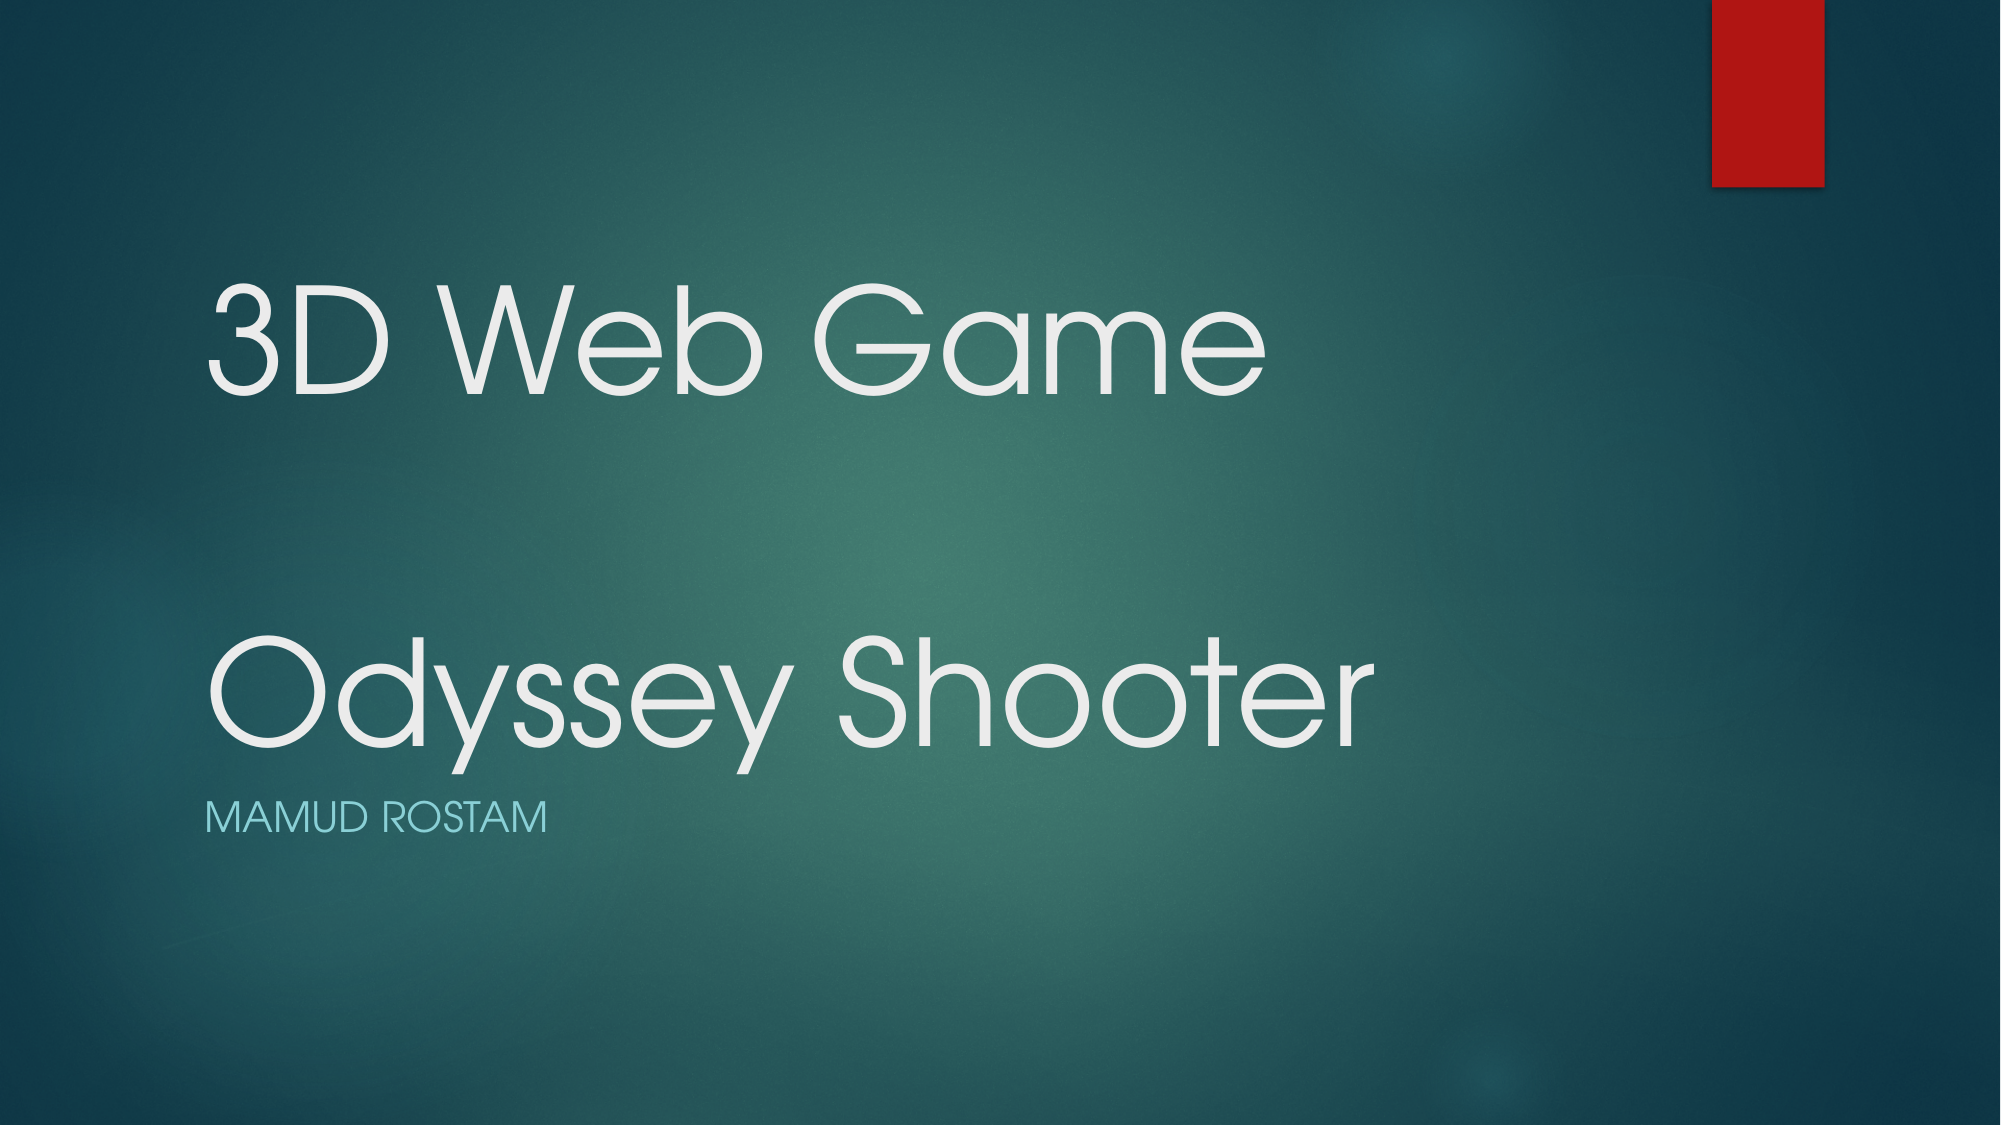

# 3D Web Game Odyssey Shooter
Mamud Rostam